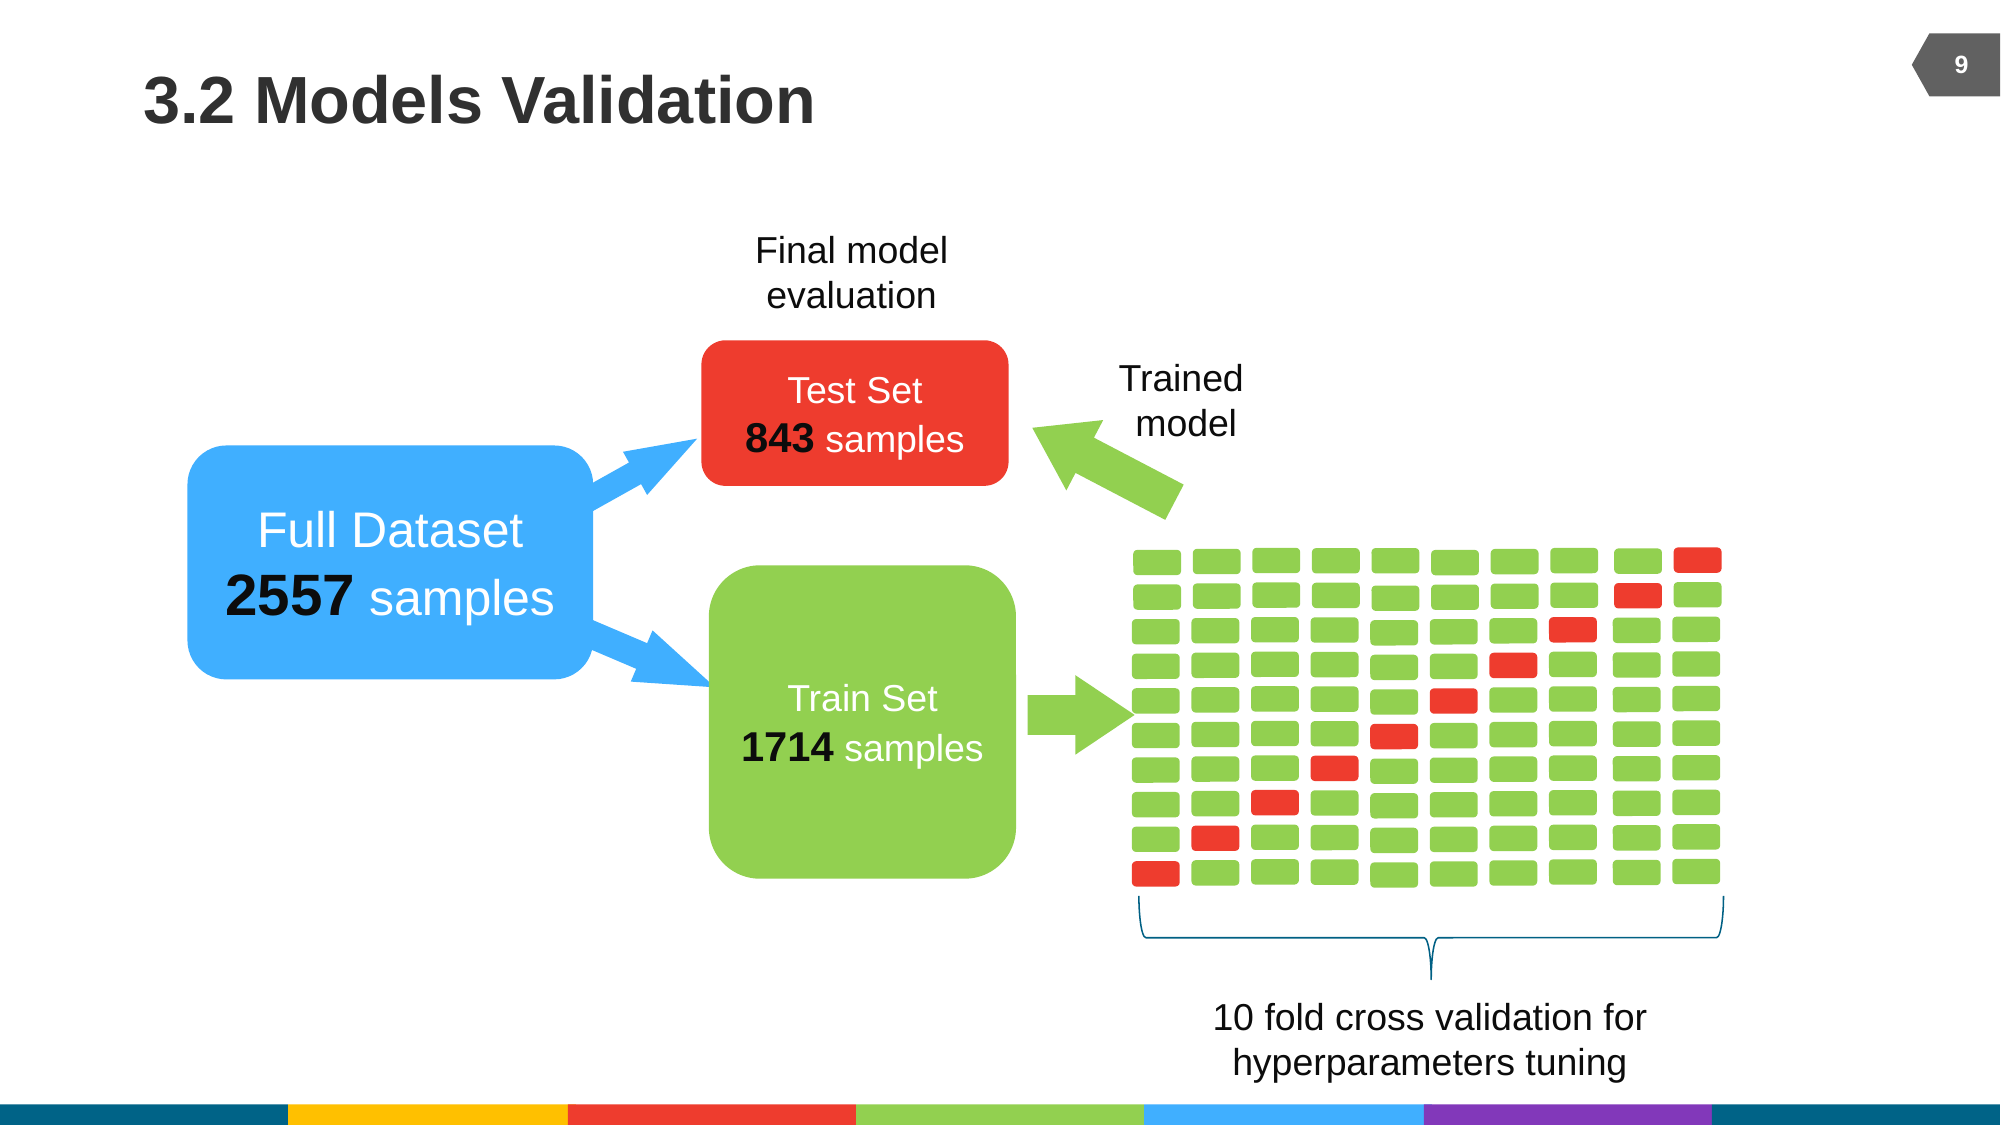

Train/Test split + Cross Validation
9
# 3.2 Models Validation
Final model evaluation
Test Set
843 samples
Trained
model

Full Dataset
2557 samples

Train Set
1714 samples

10 fold cross validation for hyperparameters tuning